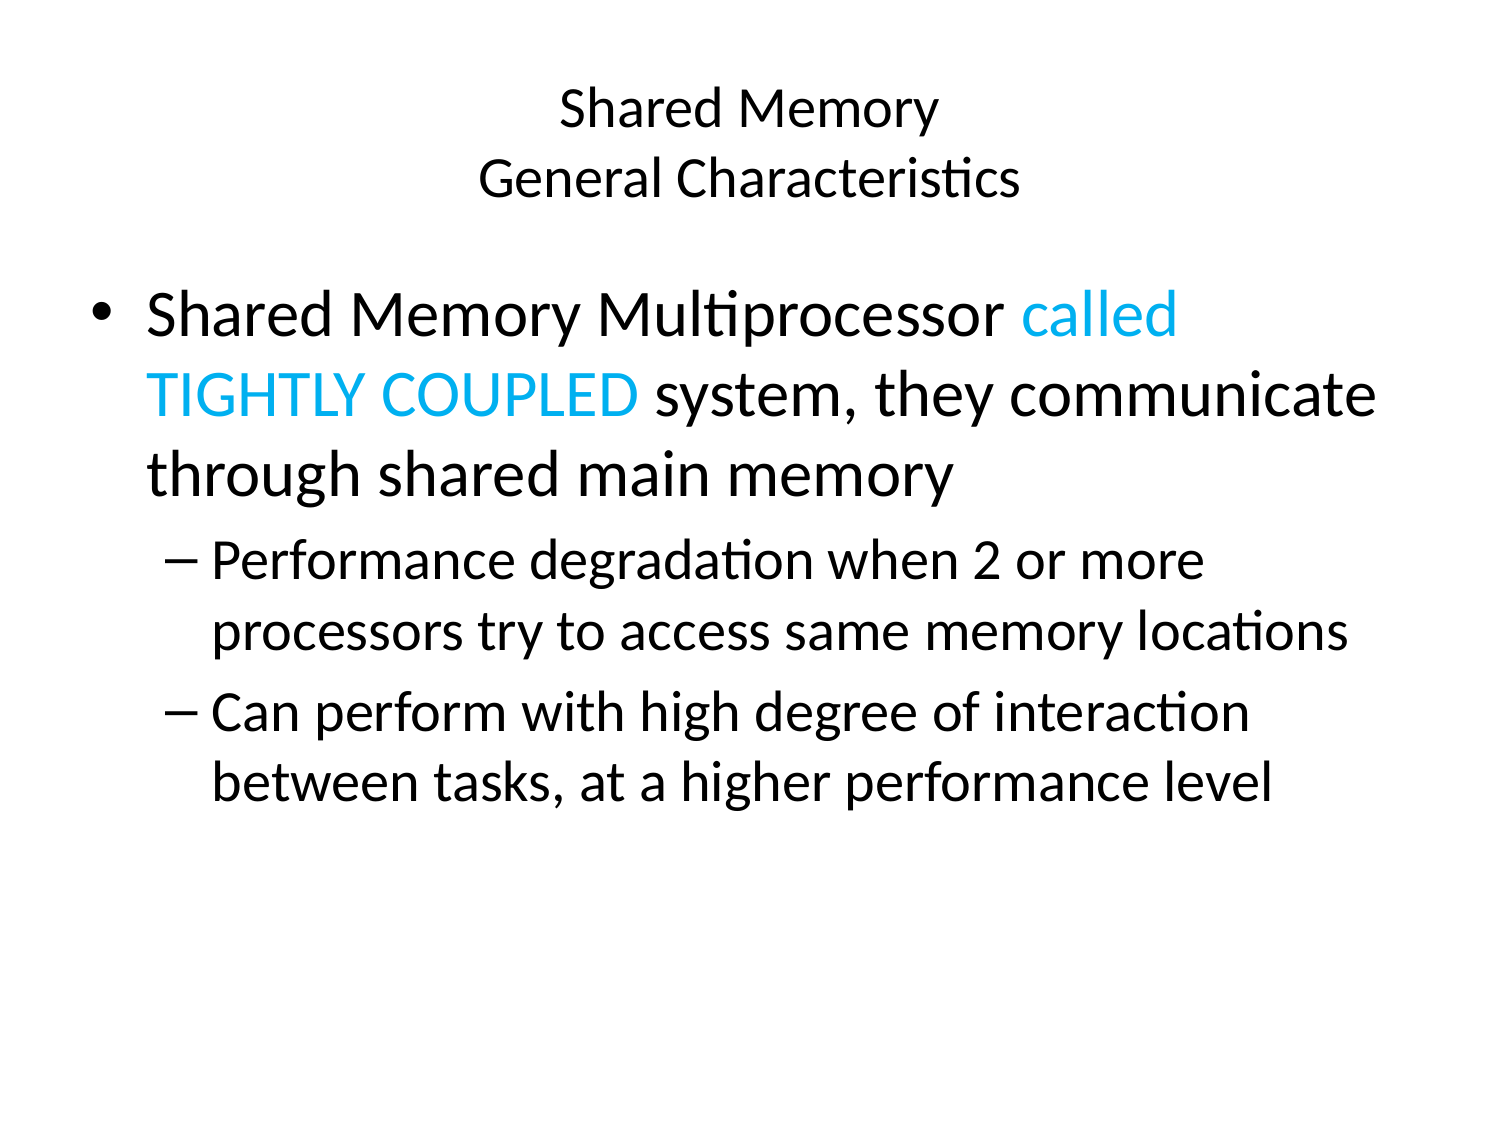

# Shared Memory General Characteristics
Shared Memory Multiprocessor called TIGHTLY COUPLED system, they communicate through shared main memory
Performance degradation when 2 or more processors try to access same memory locations
Can perform with high degree of interaction between tasks, at a higher performance level